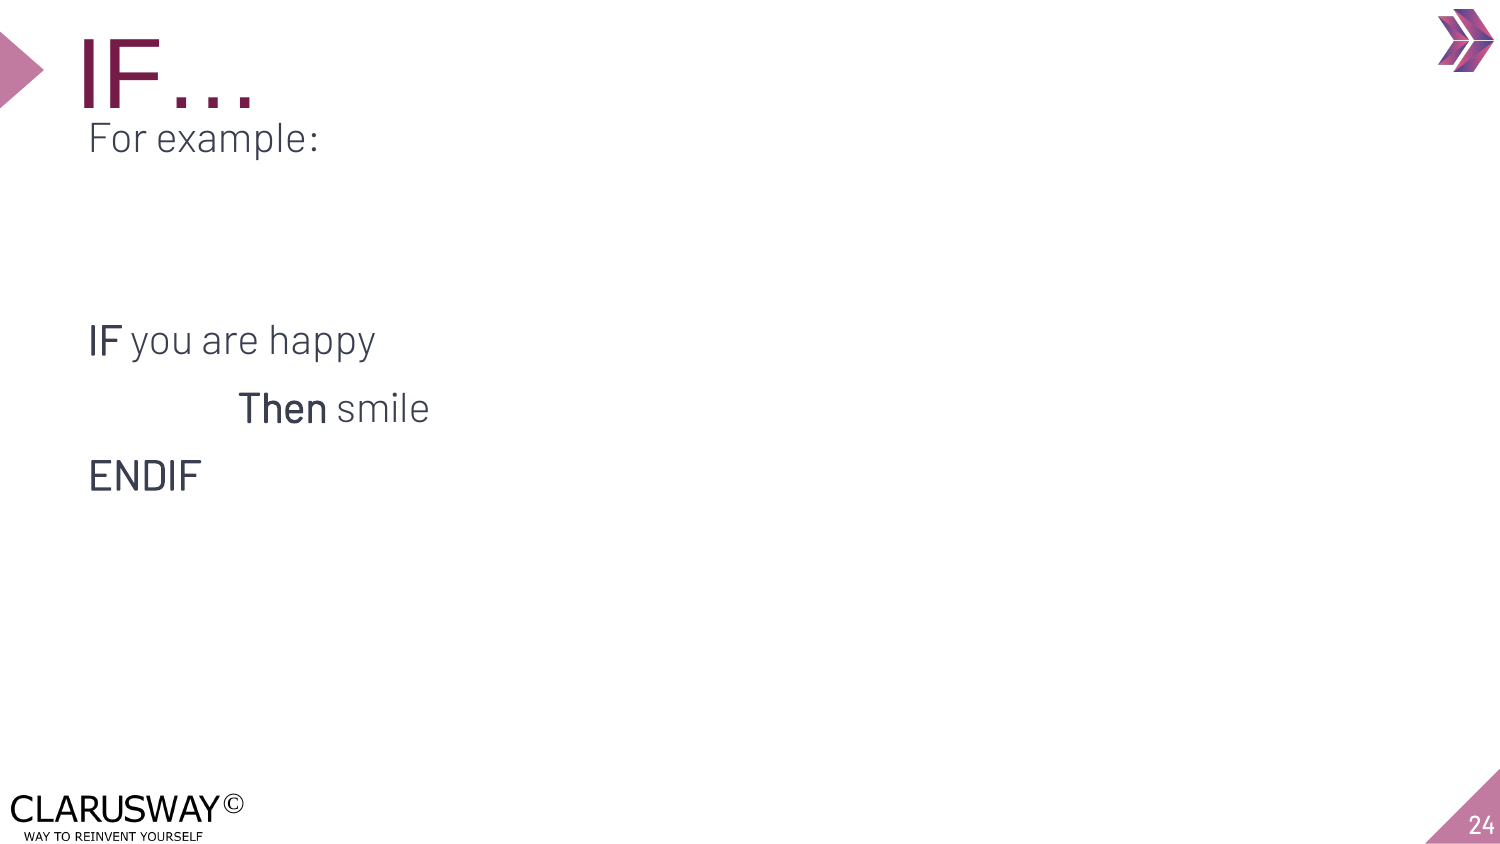

# IF…
For example:

IF you are happy
	Then smile
ENDIF

24